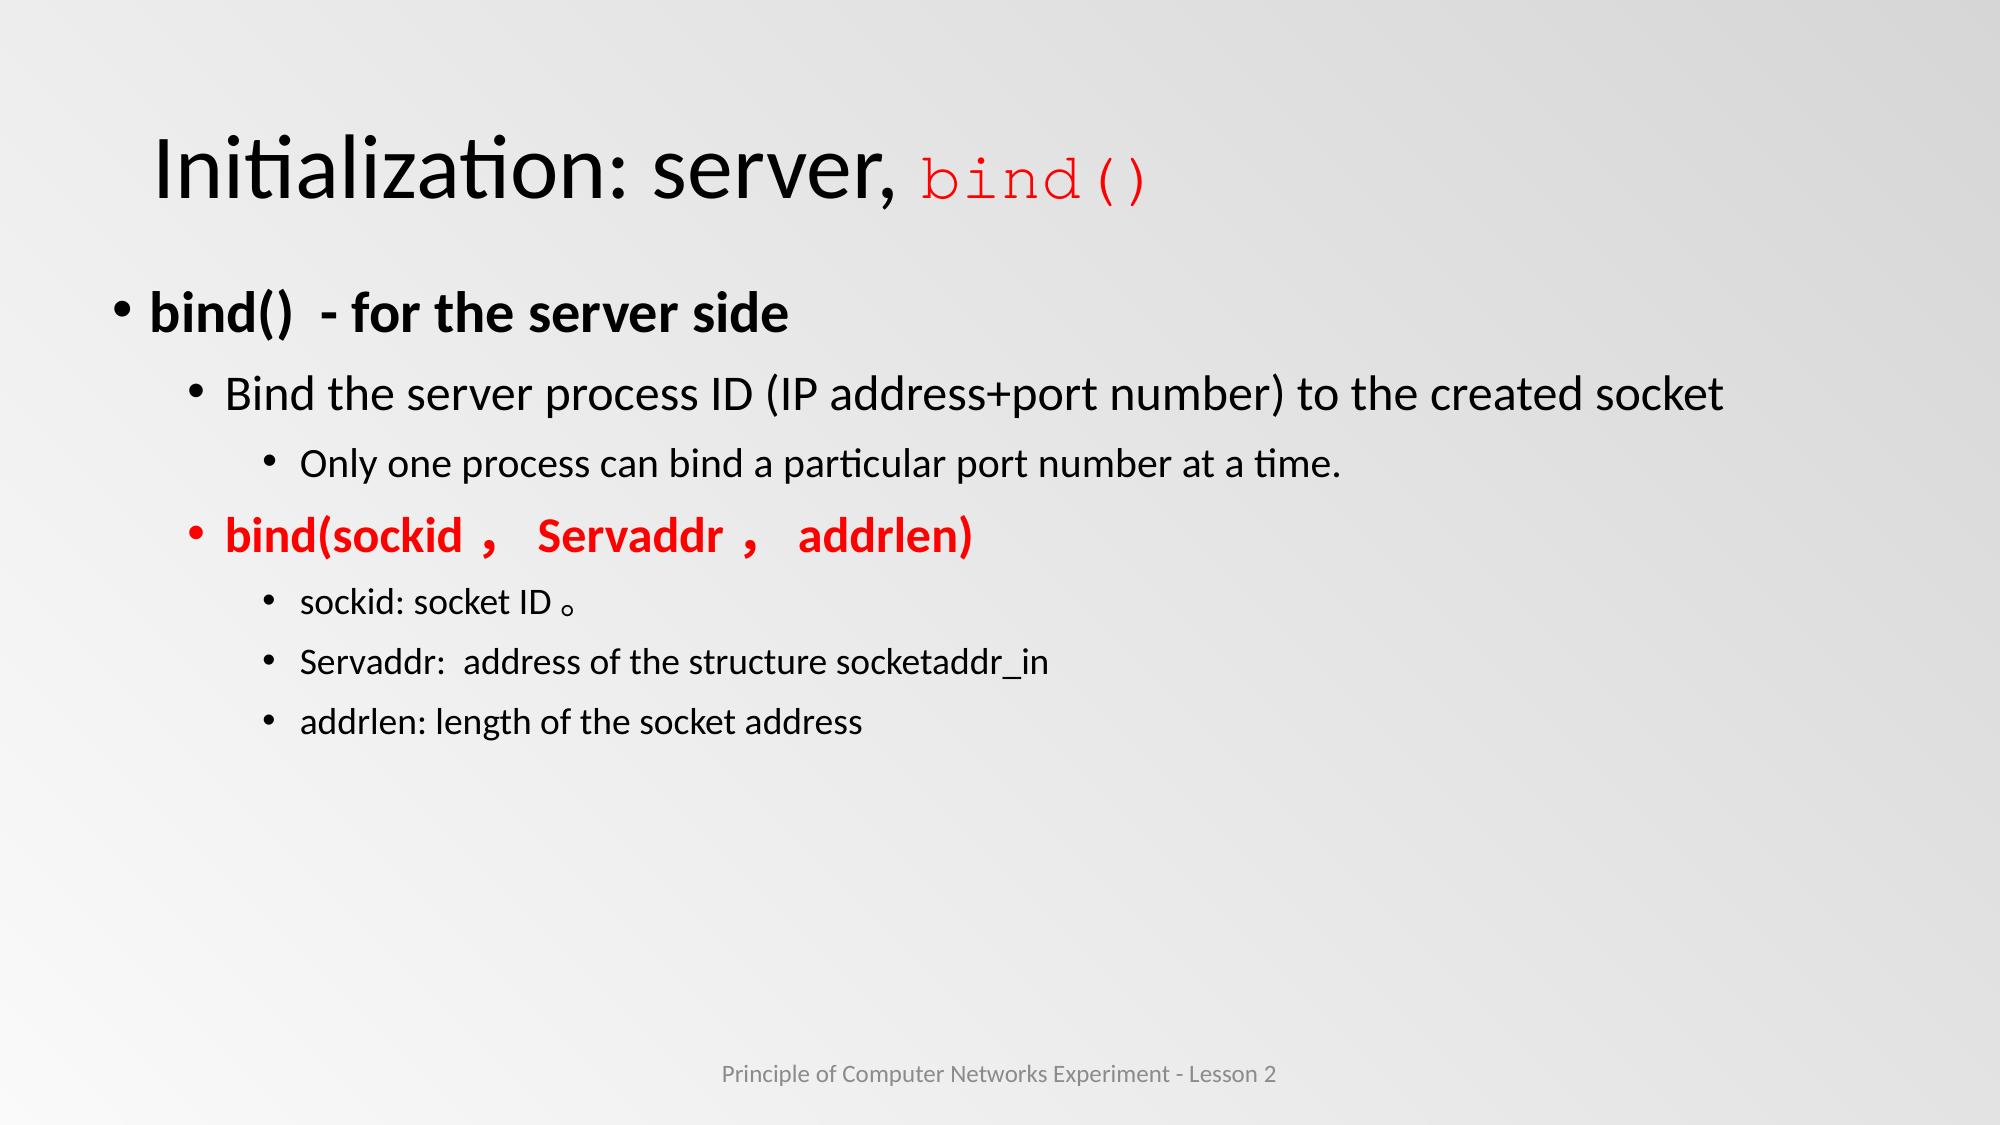

# Initialization: server, bind()
bind()  - for the server side
Bind the server process ID (IP address+port number) to the created socket
Only one process can bind a particular port number at a time.
bind(sockid，Servaddr，addrlen)
sockid: socket ID。
Servaddr:  address of the structure socketaddr_in
addrlen: length of the socket address

Principle of Computer Networks Experiment - Lesson 2
58